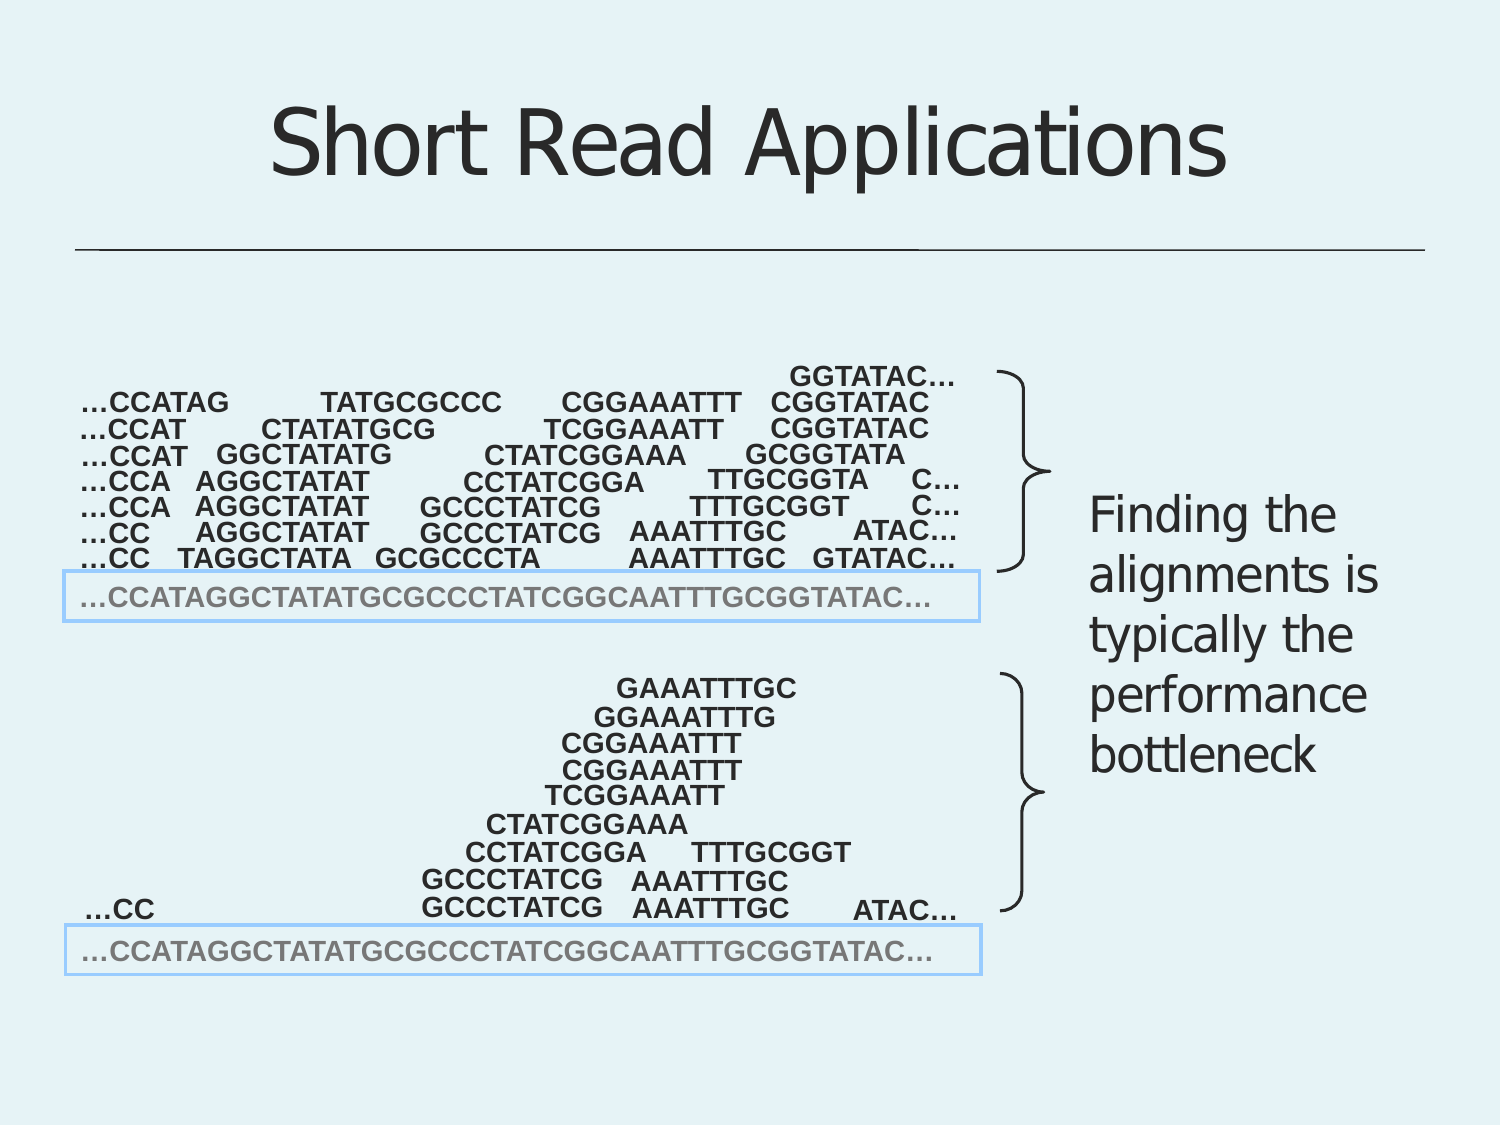

# Short Read Applications
GGTATAC…

…CCATAG
TATGCGCCC
CGGAAATTT
CGGTATAC
CGGTATAC
…CCAT
CTATATGCG
TCGGAAATT
GCGGTATA
GGCTATATG
CTATCGGAAA
…CCAT
TTGCGGTA
C…
…CCA
AGGCTATAT
CCTATCGGA
Finding the alignments is typically the performance bottleneck
C…
TTTGCGGT
AGGCTATAT
…CCA
GCCCTATCG
ATAC…
AAATTTGC
AGGCTATAT
…CC
GCCCTATCG
…CC
TAGGCTATA
GCGCCCTA
AAATTTGC
GTATAC…
…CCATAGGCTATATGCGCCCTATCGGCAATTTGCGGTATAC…
 GAAATTTGC

GGAAATTTG
CGGAAATTT
CGGAAATTT
TCGGAAATT
CTATCGGAAA
CCTATCGGA
TTTGCGGT
GCCCTATCG
AAATTTGC
GCCCTATCG
AAATTTGC
…CC
ATAC…
…CCATAGGCTATATGCGCCCTATCGGCAATTTGCGGTATAC…